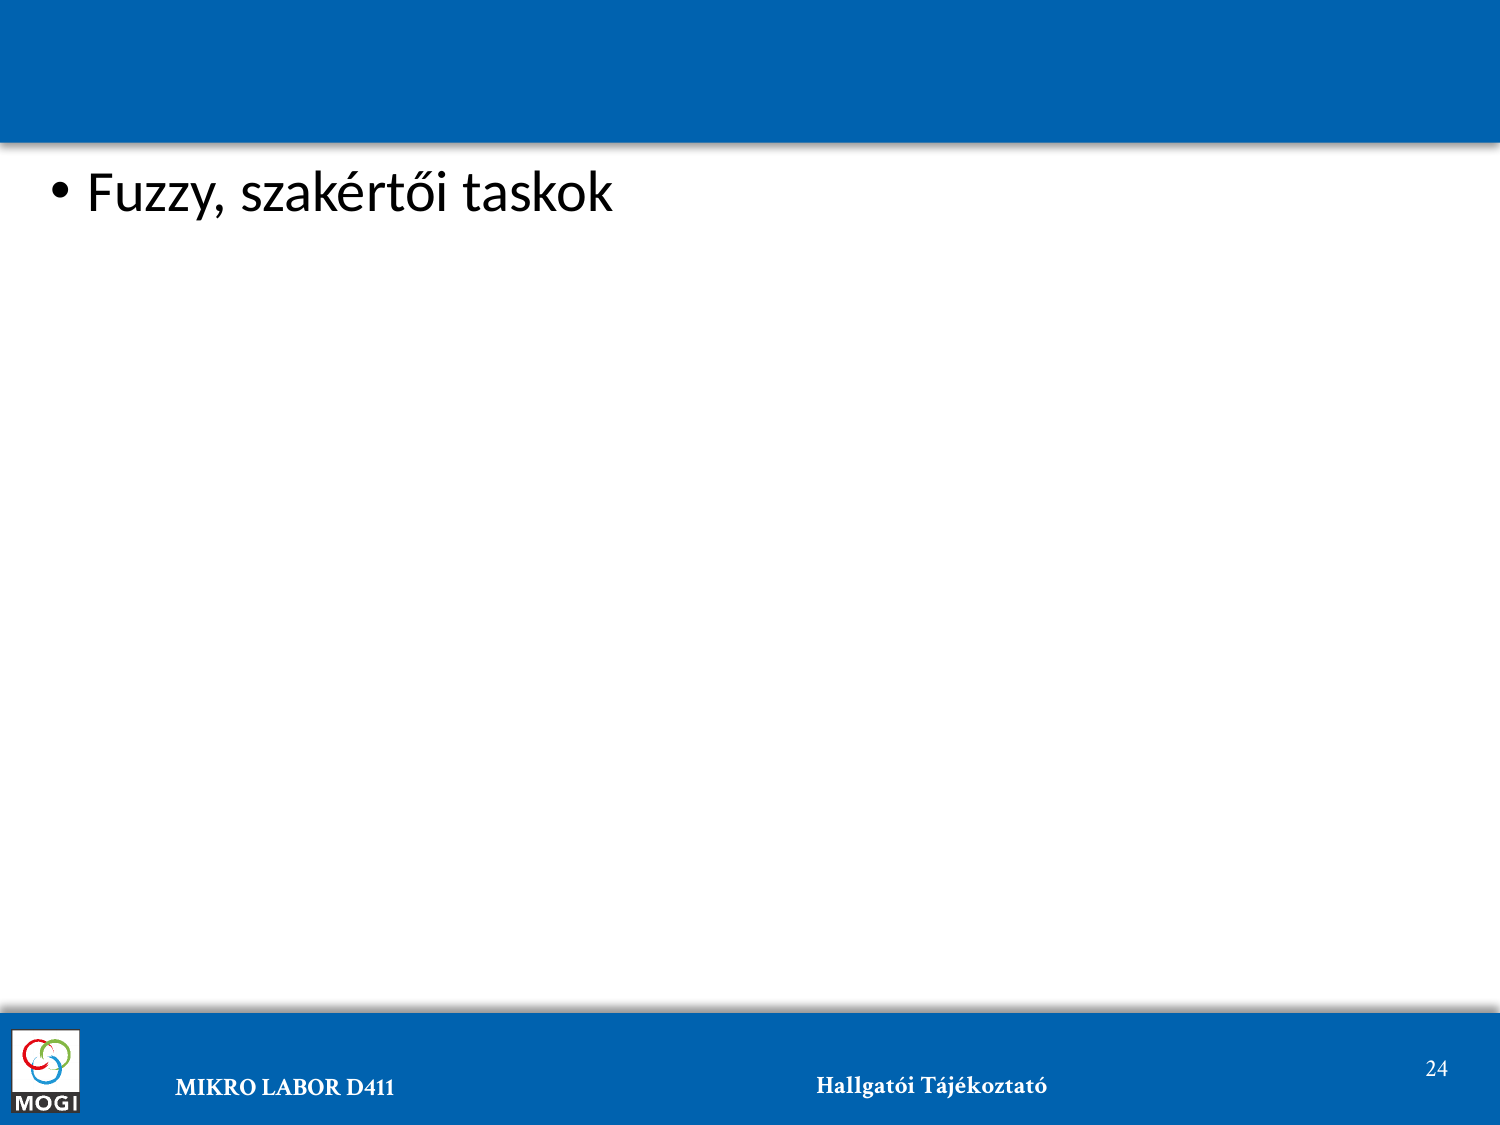

#
Fuzzy, szakértői taskok
Hallgatói Tájékoztató
24
MIKRO Labor D411